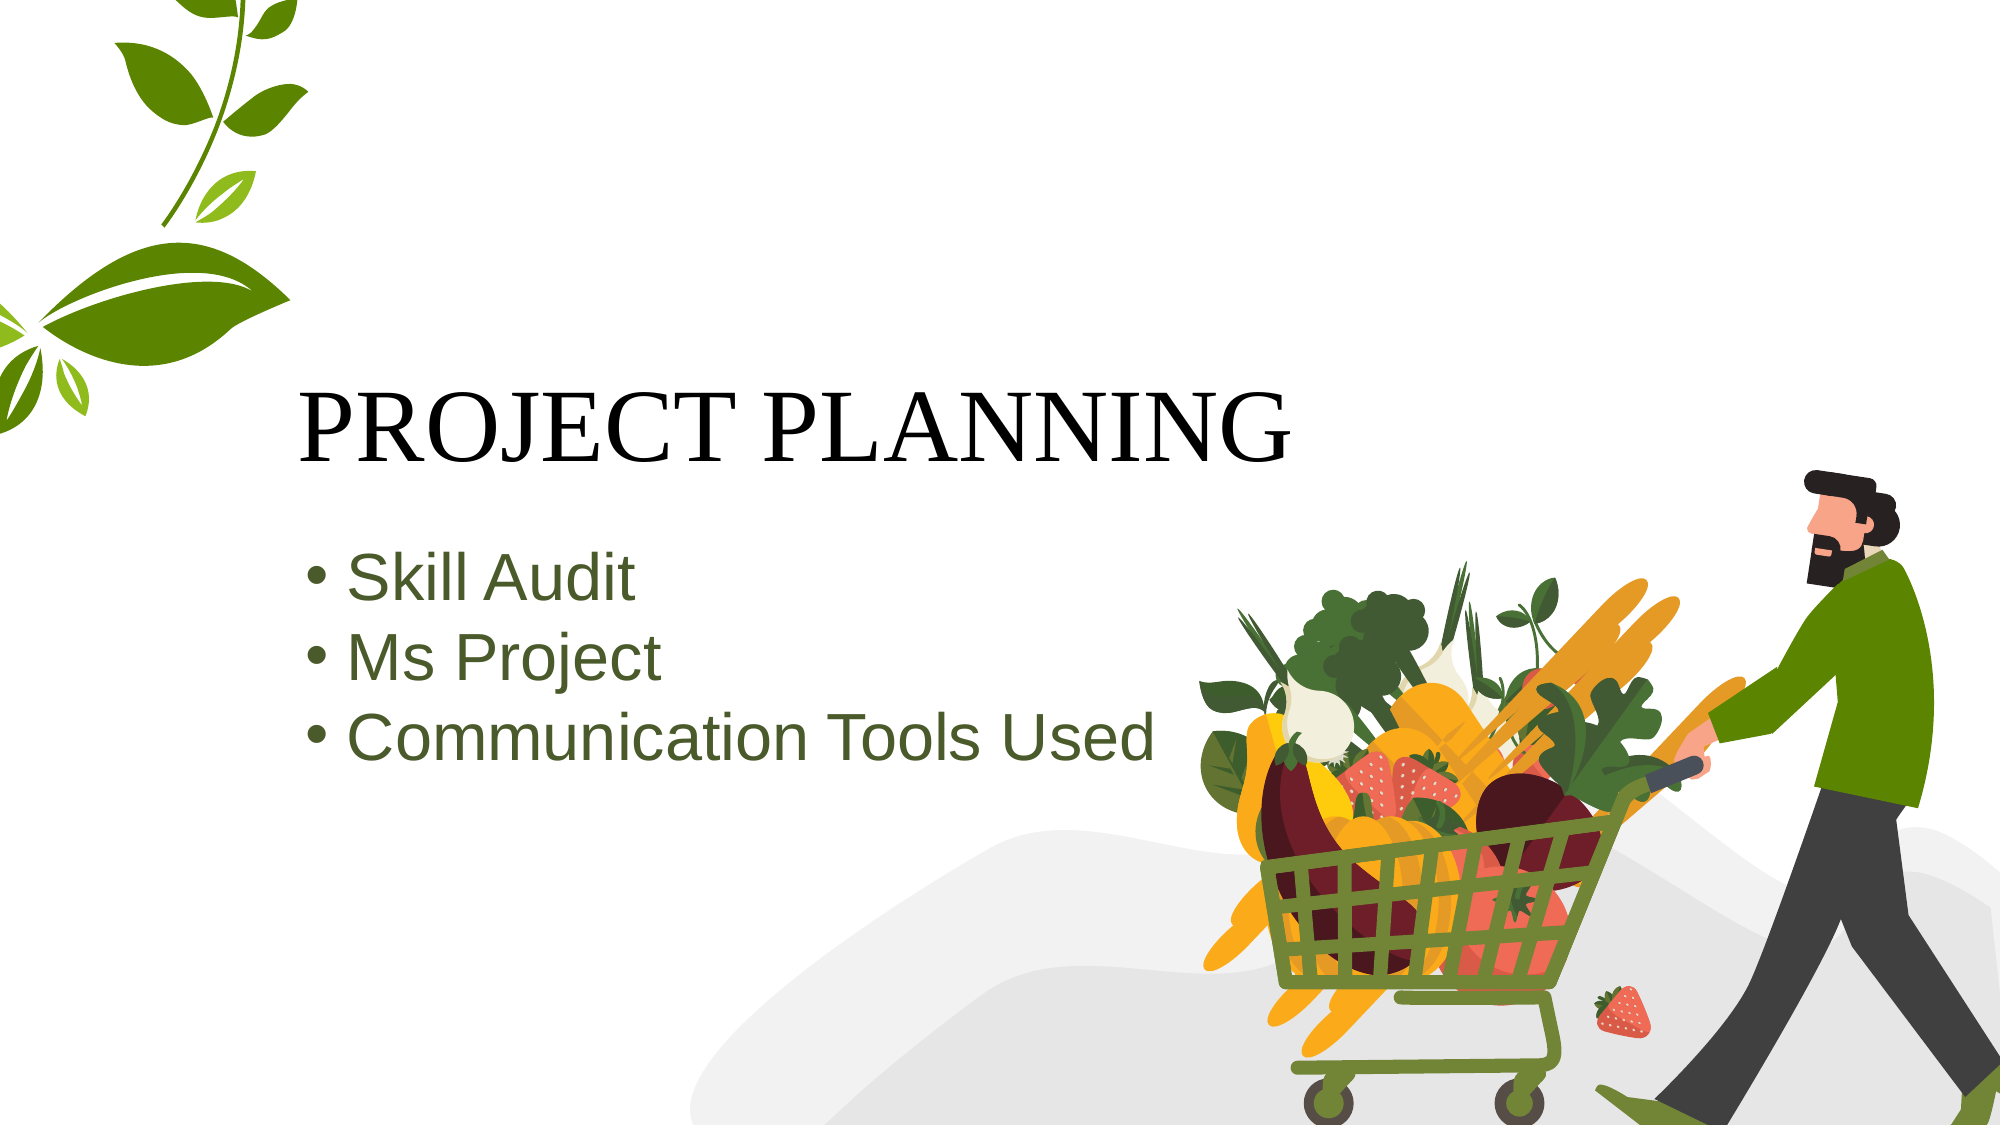

PROJECT PLANNING

 Skill Audit
 Ms Project
 Communication Tools Used